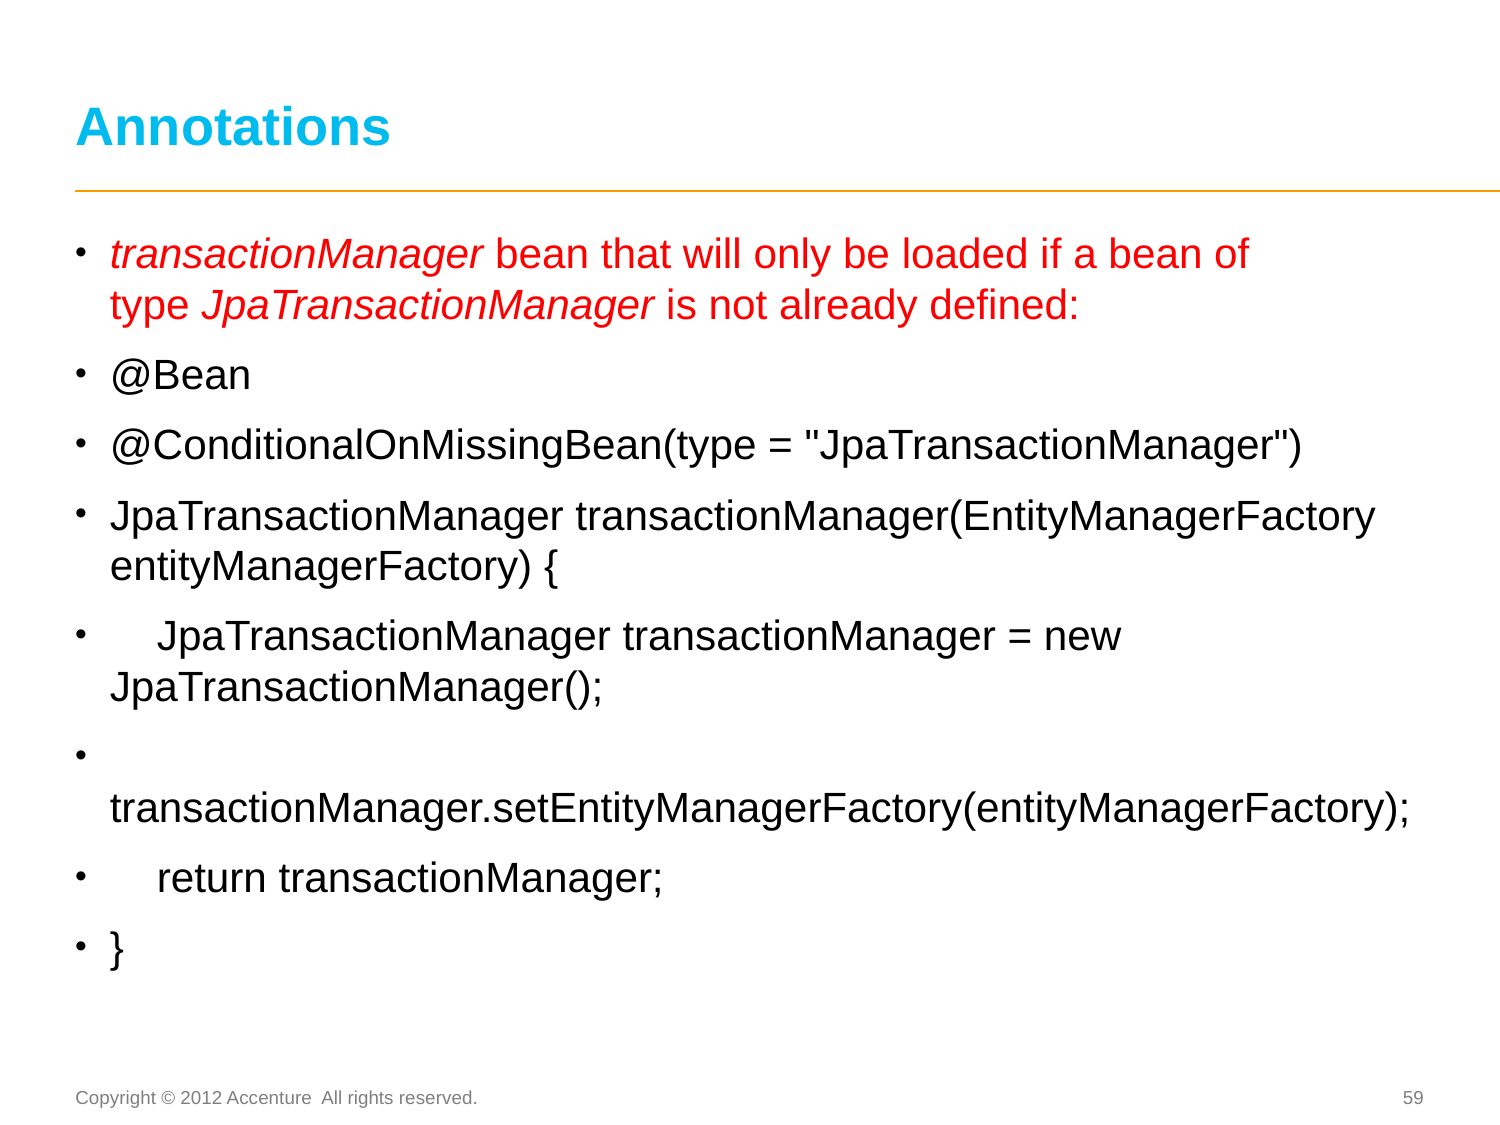

# Annotations
transactionManager bean that will only be loaded if a bean of type JpaTransactionManager is not already defined:
@Bean
@ConditionalOnMissingBean(type = "JpaTransactionManager")
JpaTransactionManager transactionManager(EntityManagerFactory entityManagerFactory) {
    JpaTransactionManager transactionManager = new JpaTransactionManager();
    transactionManager.setEntityManagerFactory(entityManagerFactory);
    return transactionManager;
}